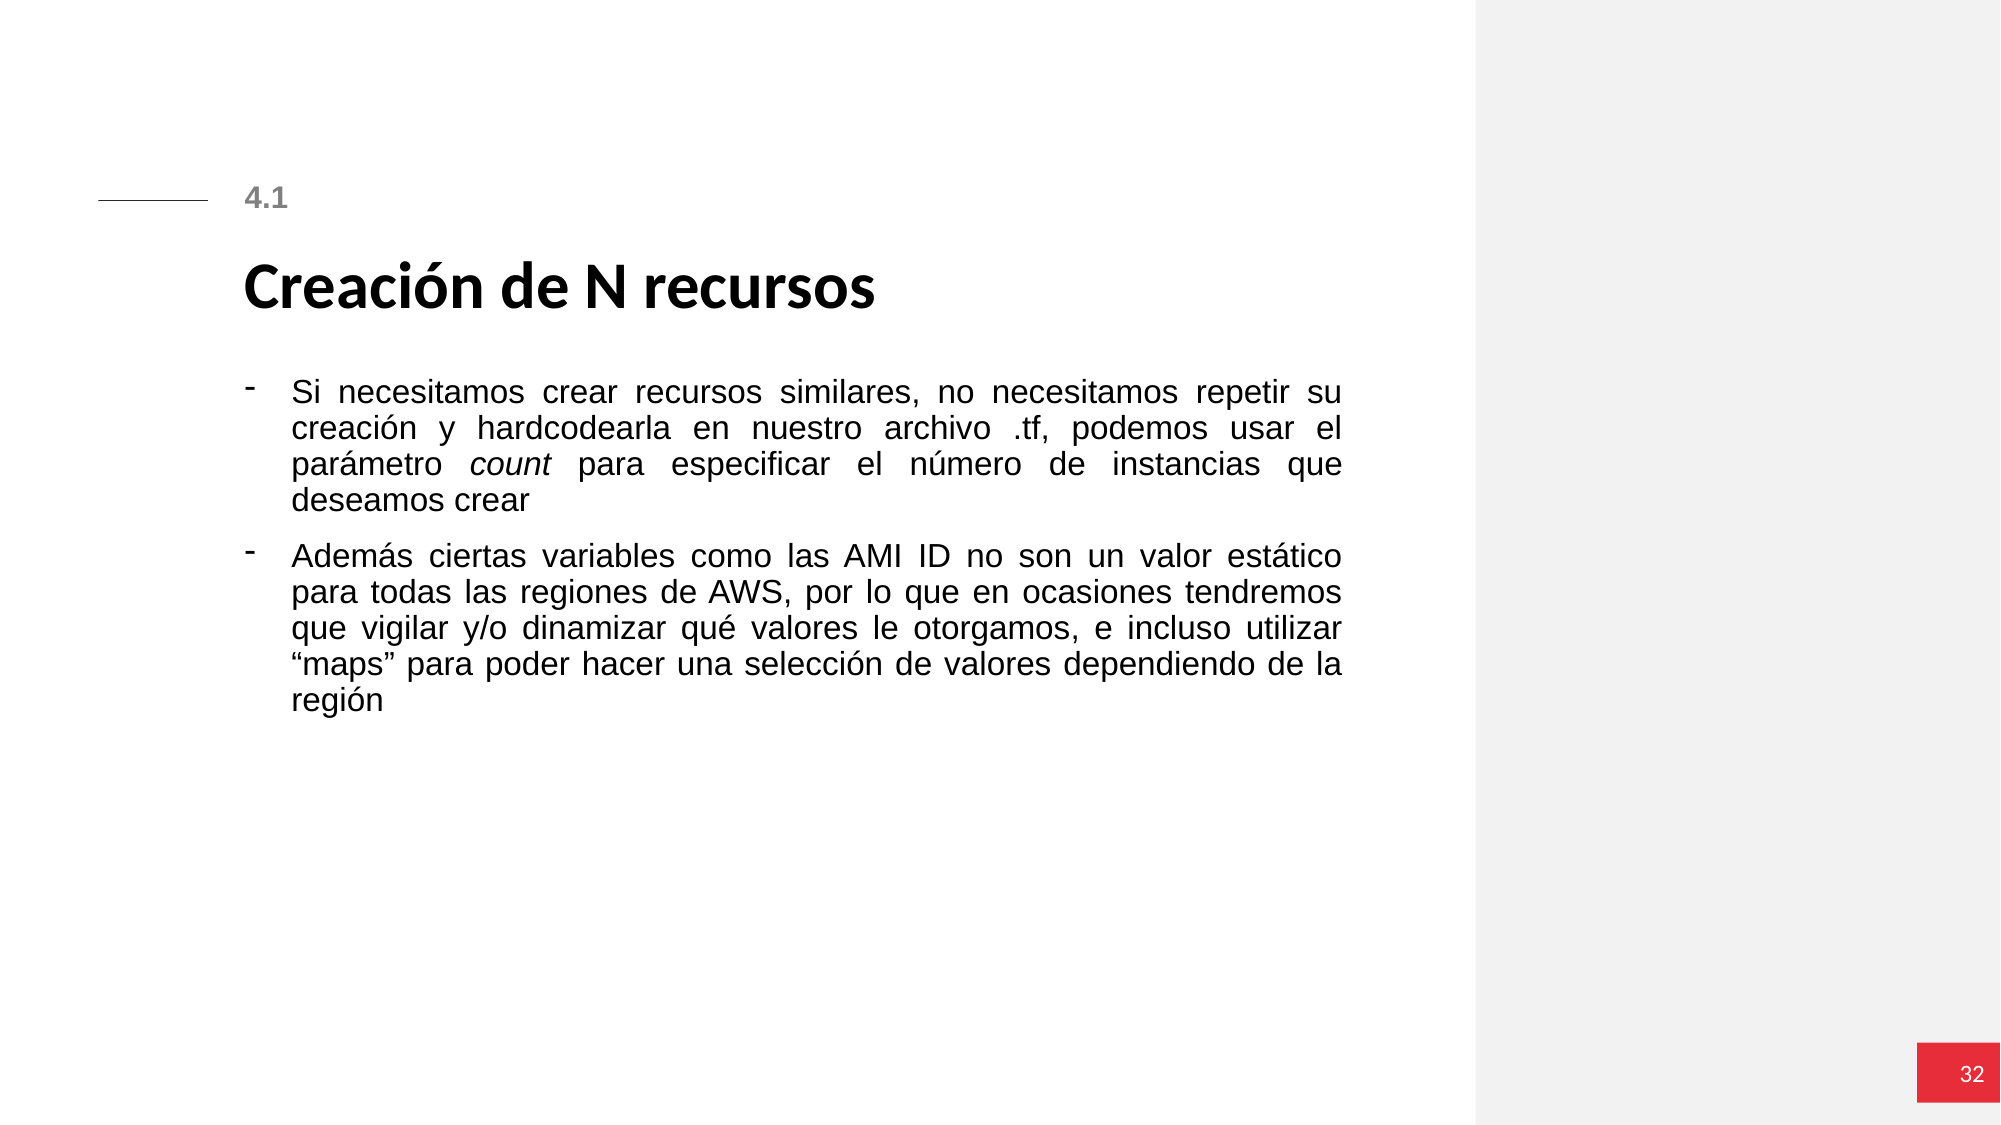

4.1
# Creación de N recursos
Si necesitamos crear recursos similares, no necesitamos repetir su creación y hardcodearla en nuestro archivo .tf, podemos usar el parámetro count para especificar el número de instancias que deseamos crear
Además ciertas variables como las AMI ID no son un valor estático para todas las regiones de AWS, por lo que en ocasiones tendremos que vigilar y/o dinamizar qué valores le otorgamos, e incluso utilizar “maps” para poder hacer una selección de valores dependiendo de la región
32